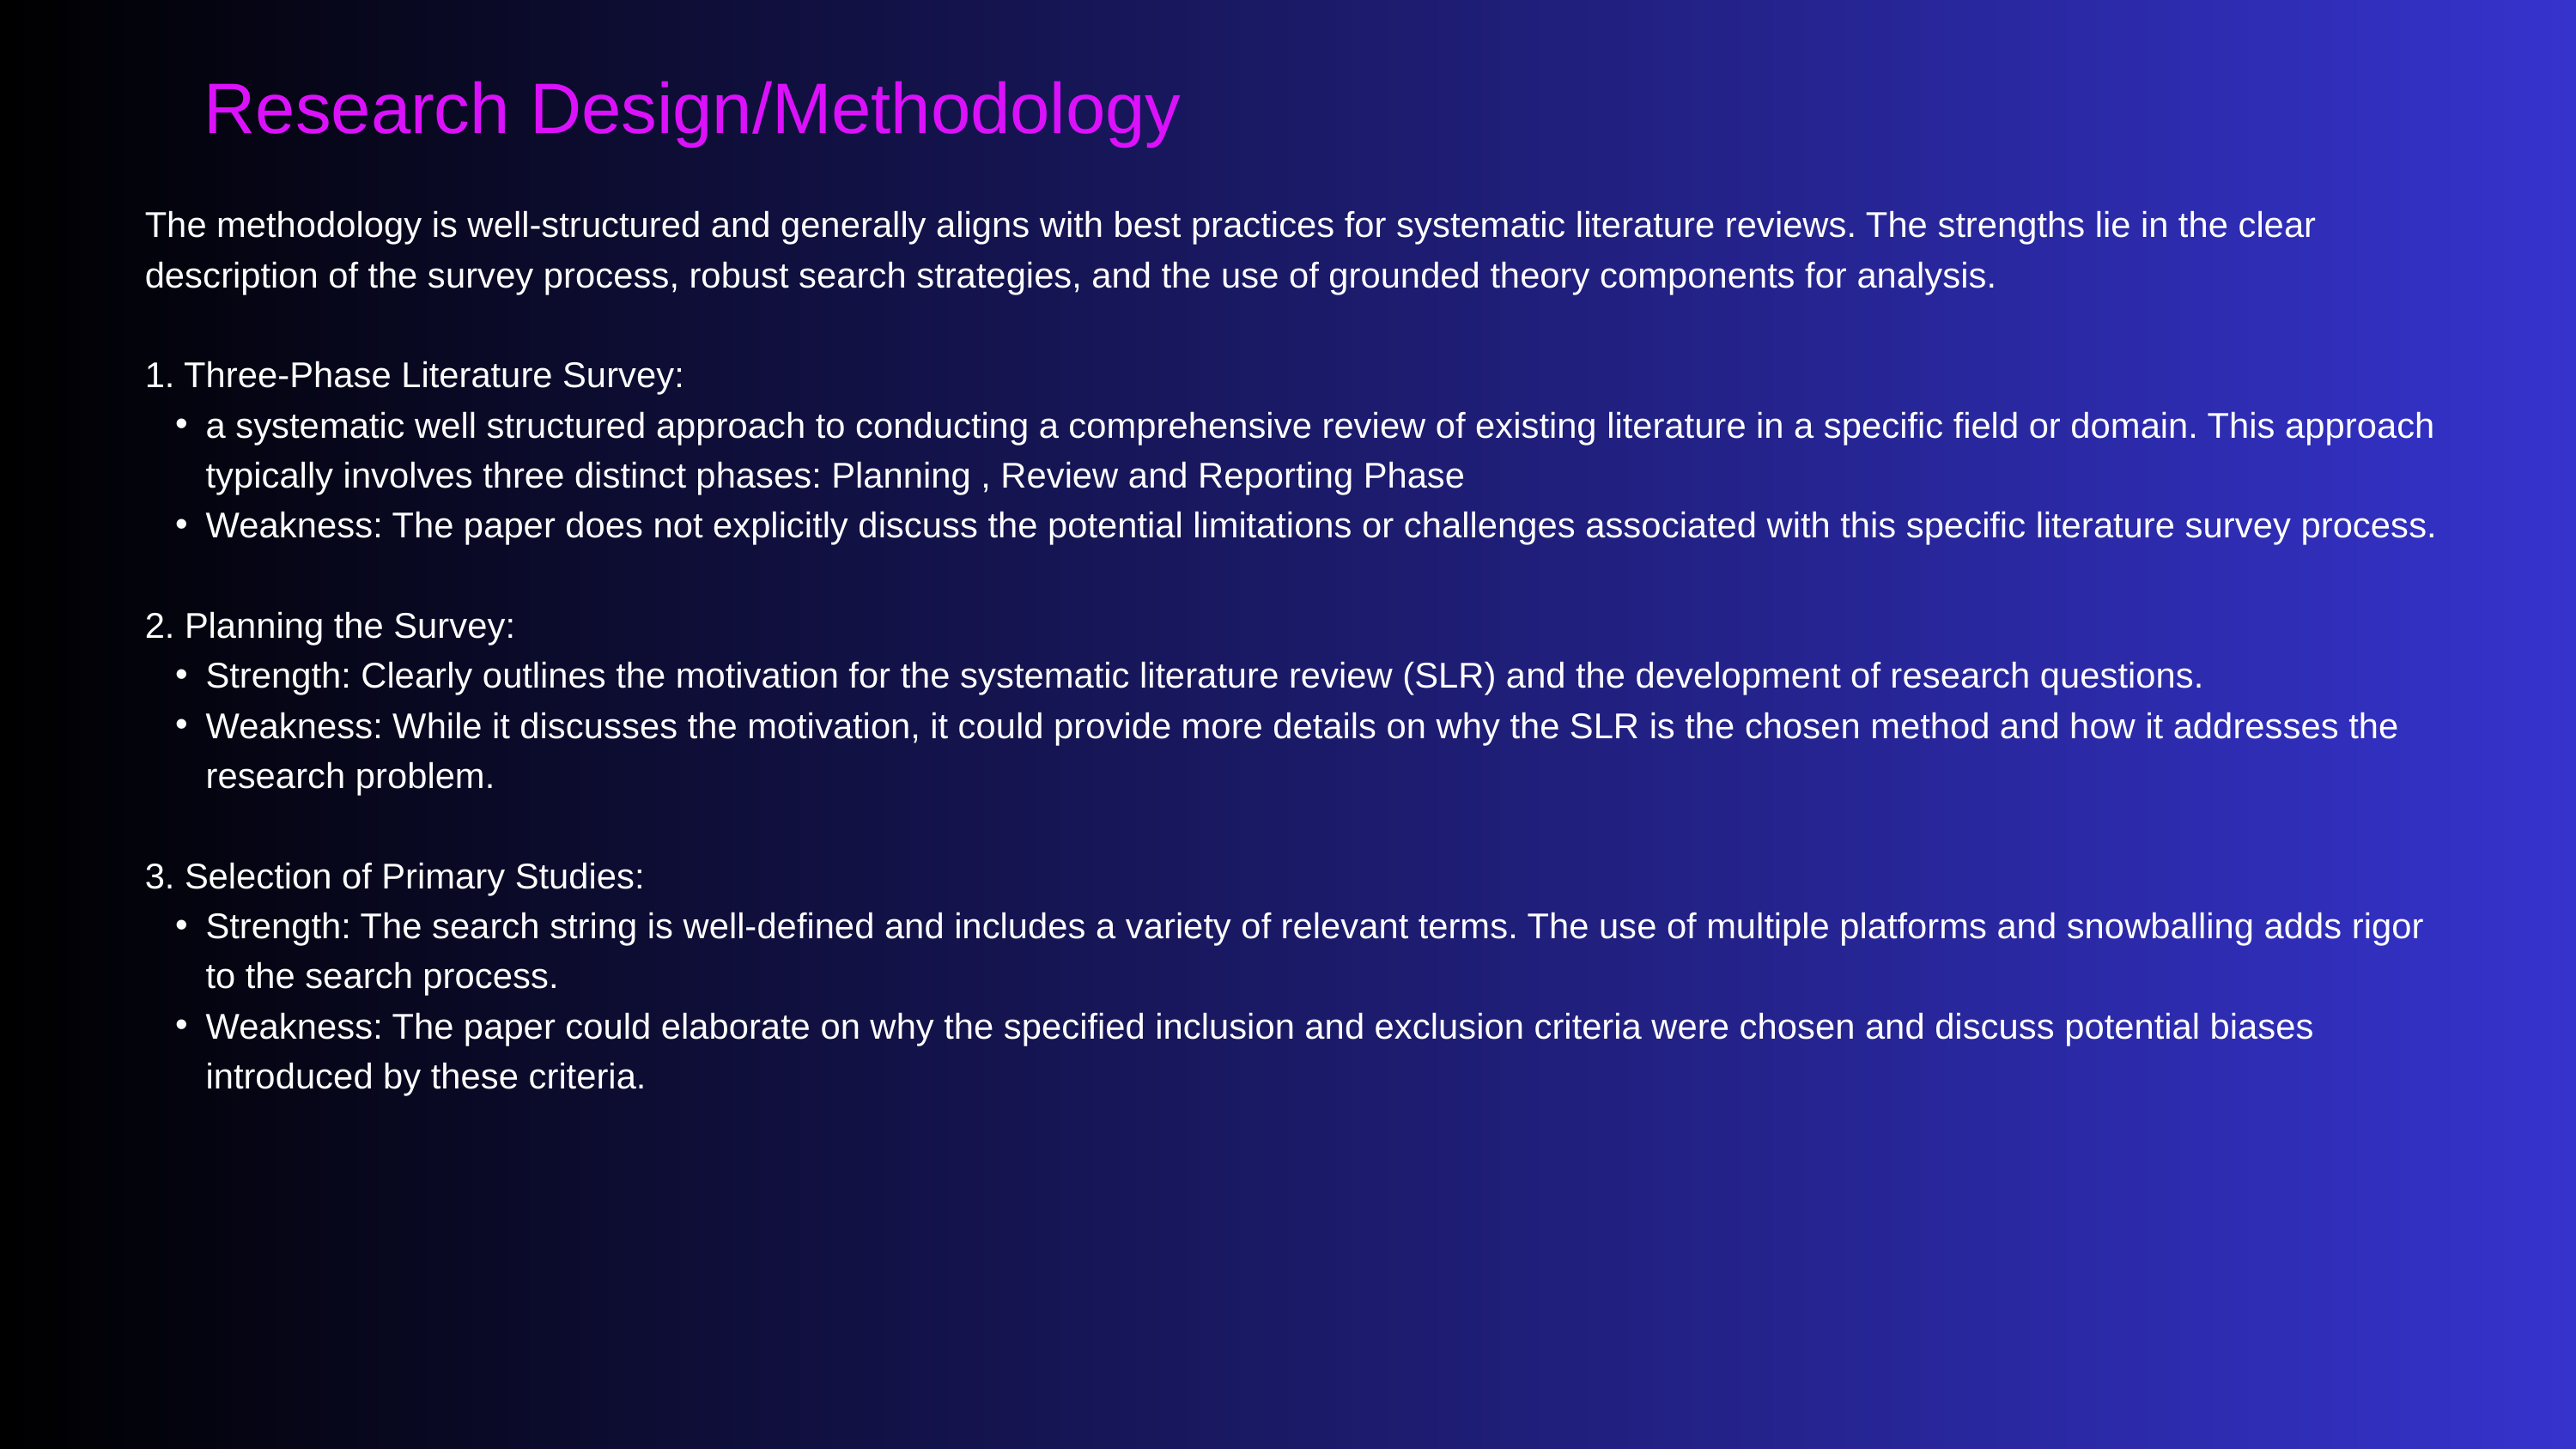

Research Design/Methodology
The methodology is well-structured and generally aligns with best practices for systematic literature reviews. The strengths lie in the clear description of the survey process, robust search strategies, and the use of grounded theory components for analysis.

1. Three-Phase Literature Survey:
a systematic well structured approach to conducting a comprehensive review of existing literature in a specific field or domain. This approach typically involves three distinct phases: Planning , Review and Reporting Phase
Weakness: The paper does not explicitly discuss the potential limitations or challenges associated with this specific literature survey process.

2. Planning the Survey:
Strength: Clearly outlines the motivation for the systematic literature review (SLR) and the development of research questions.
Weakness: While it discusses the motivation, it could provide more details on why the SLR is the chosen method and how it addresses the research problem.

3. Selection of Primary Studies:
Strength: The search string is well-defined and includes a variety of relevant terms. The use of multiple platforms and snowballing adds rigor to the search process.
Weakness: The paper could elaborate on why the specified inclusion and exclusion criteria were chosen and discuss potential biases introduced by these criteria.